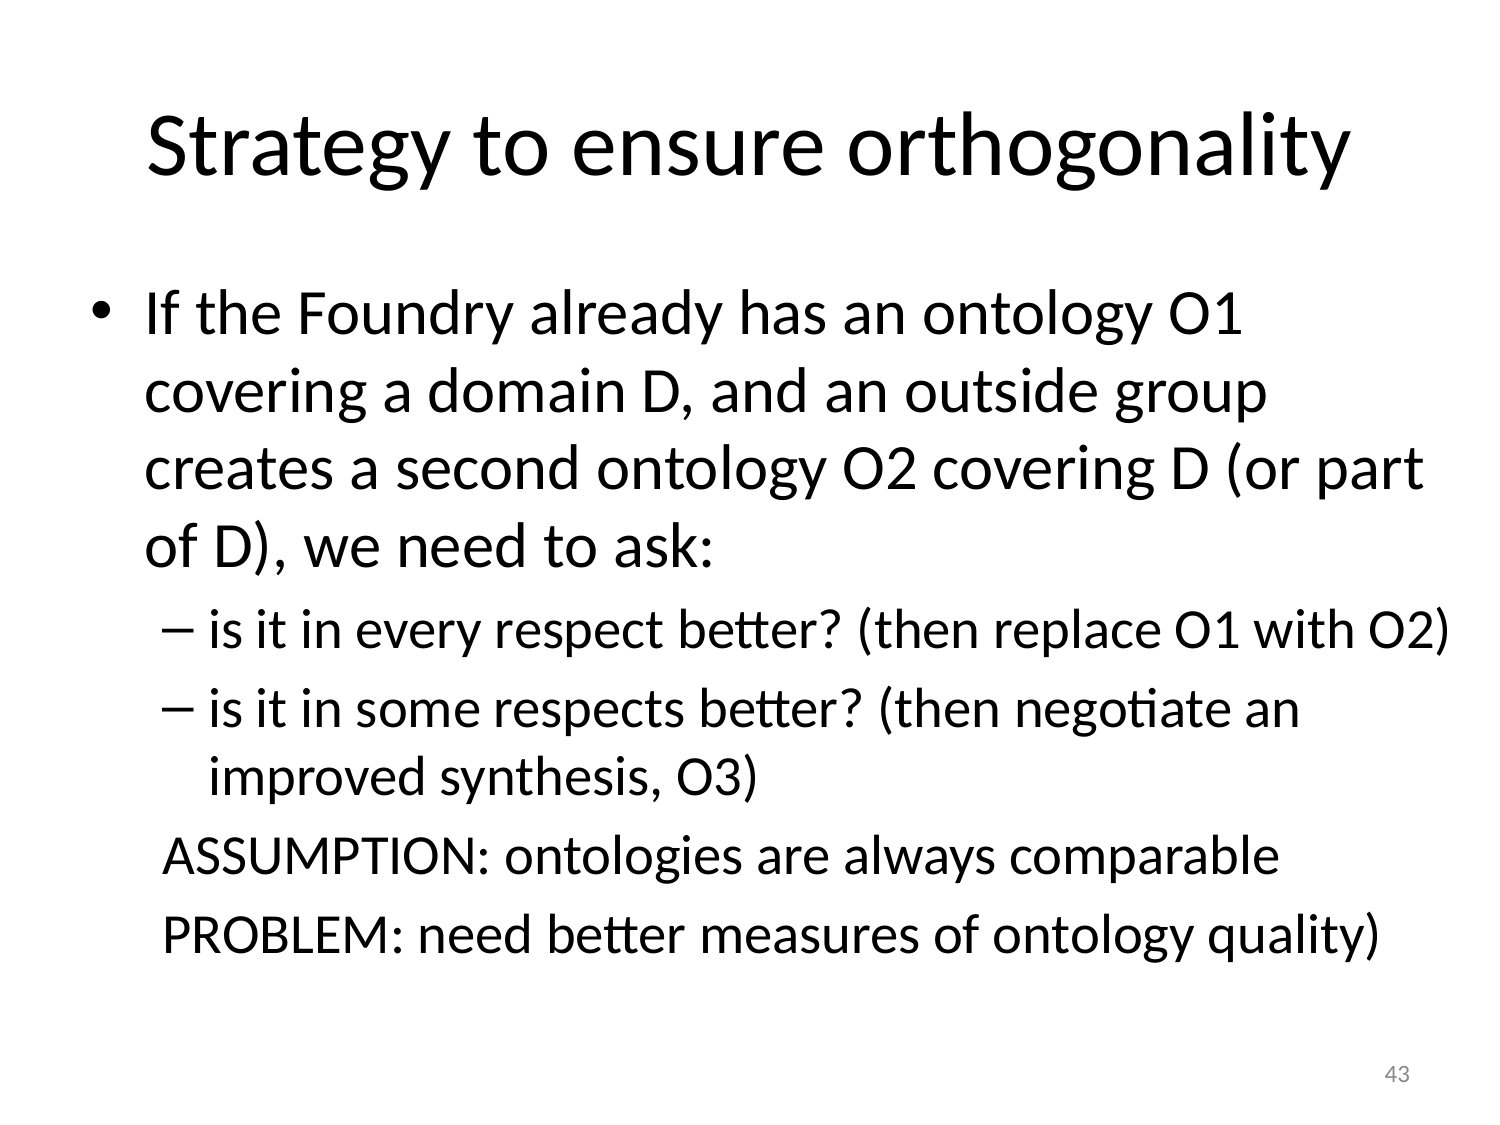

# Strategy to ensure orthogonality
If the Foundry already has an ontology O1 covering a domain D, and an outside group creates a second ontology O2 covering D (or part of D), we need to ask:
is it in every respect better? (then replace O1 with O2)
is it in some respects better? (then negotiate an improved synthesis, O3)
ASSUMPTION: ontologies are always comparable
PROBLEM: need better measures of ontology quality)
43